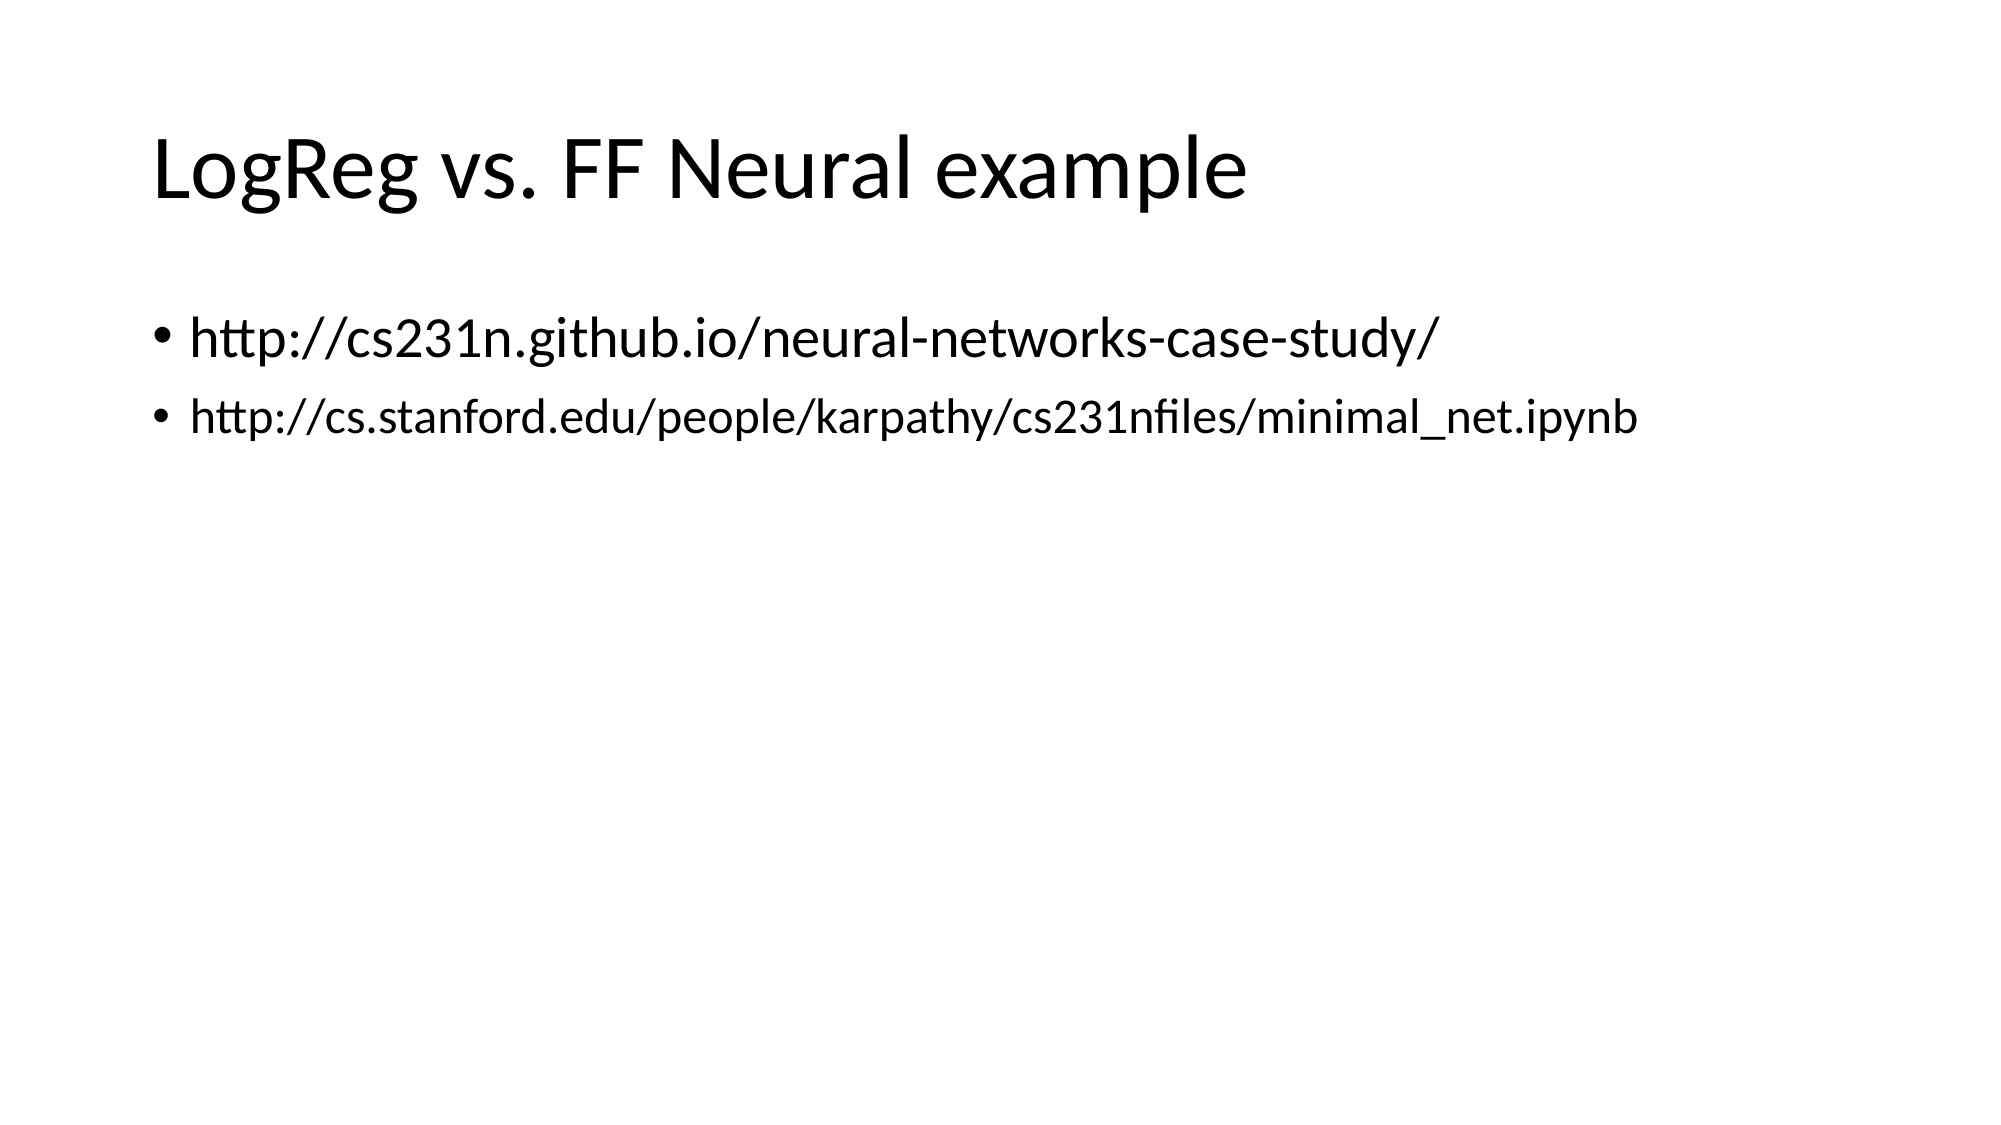

# LogReg vs. FF Neural example
http://cs231n.github.io/neural-networks-case-study/
http://cs.stanford.edu/people/karpathy/cs231nfiles/minimal_net.ipynb